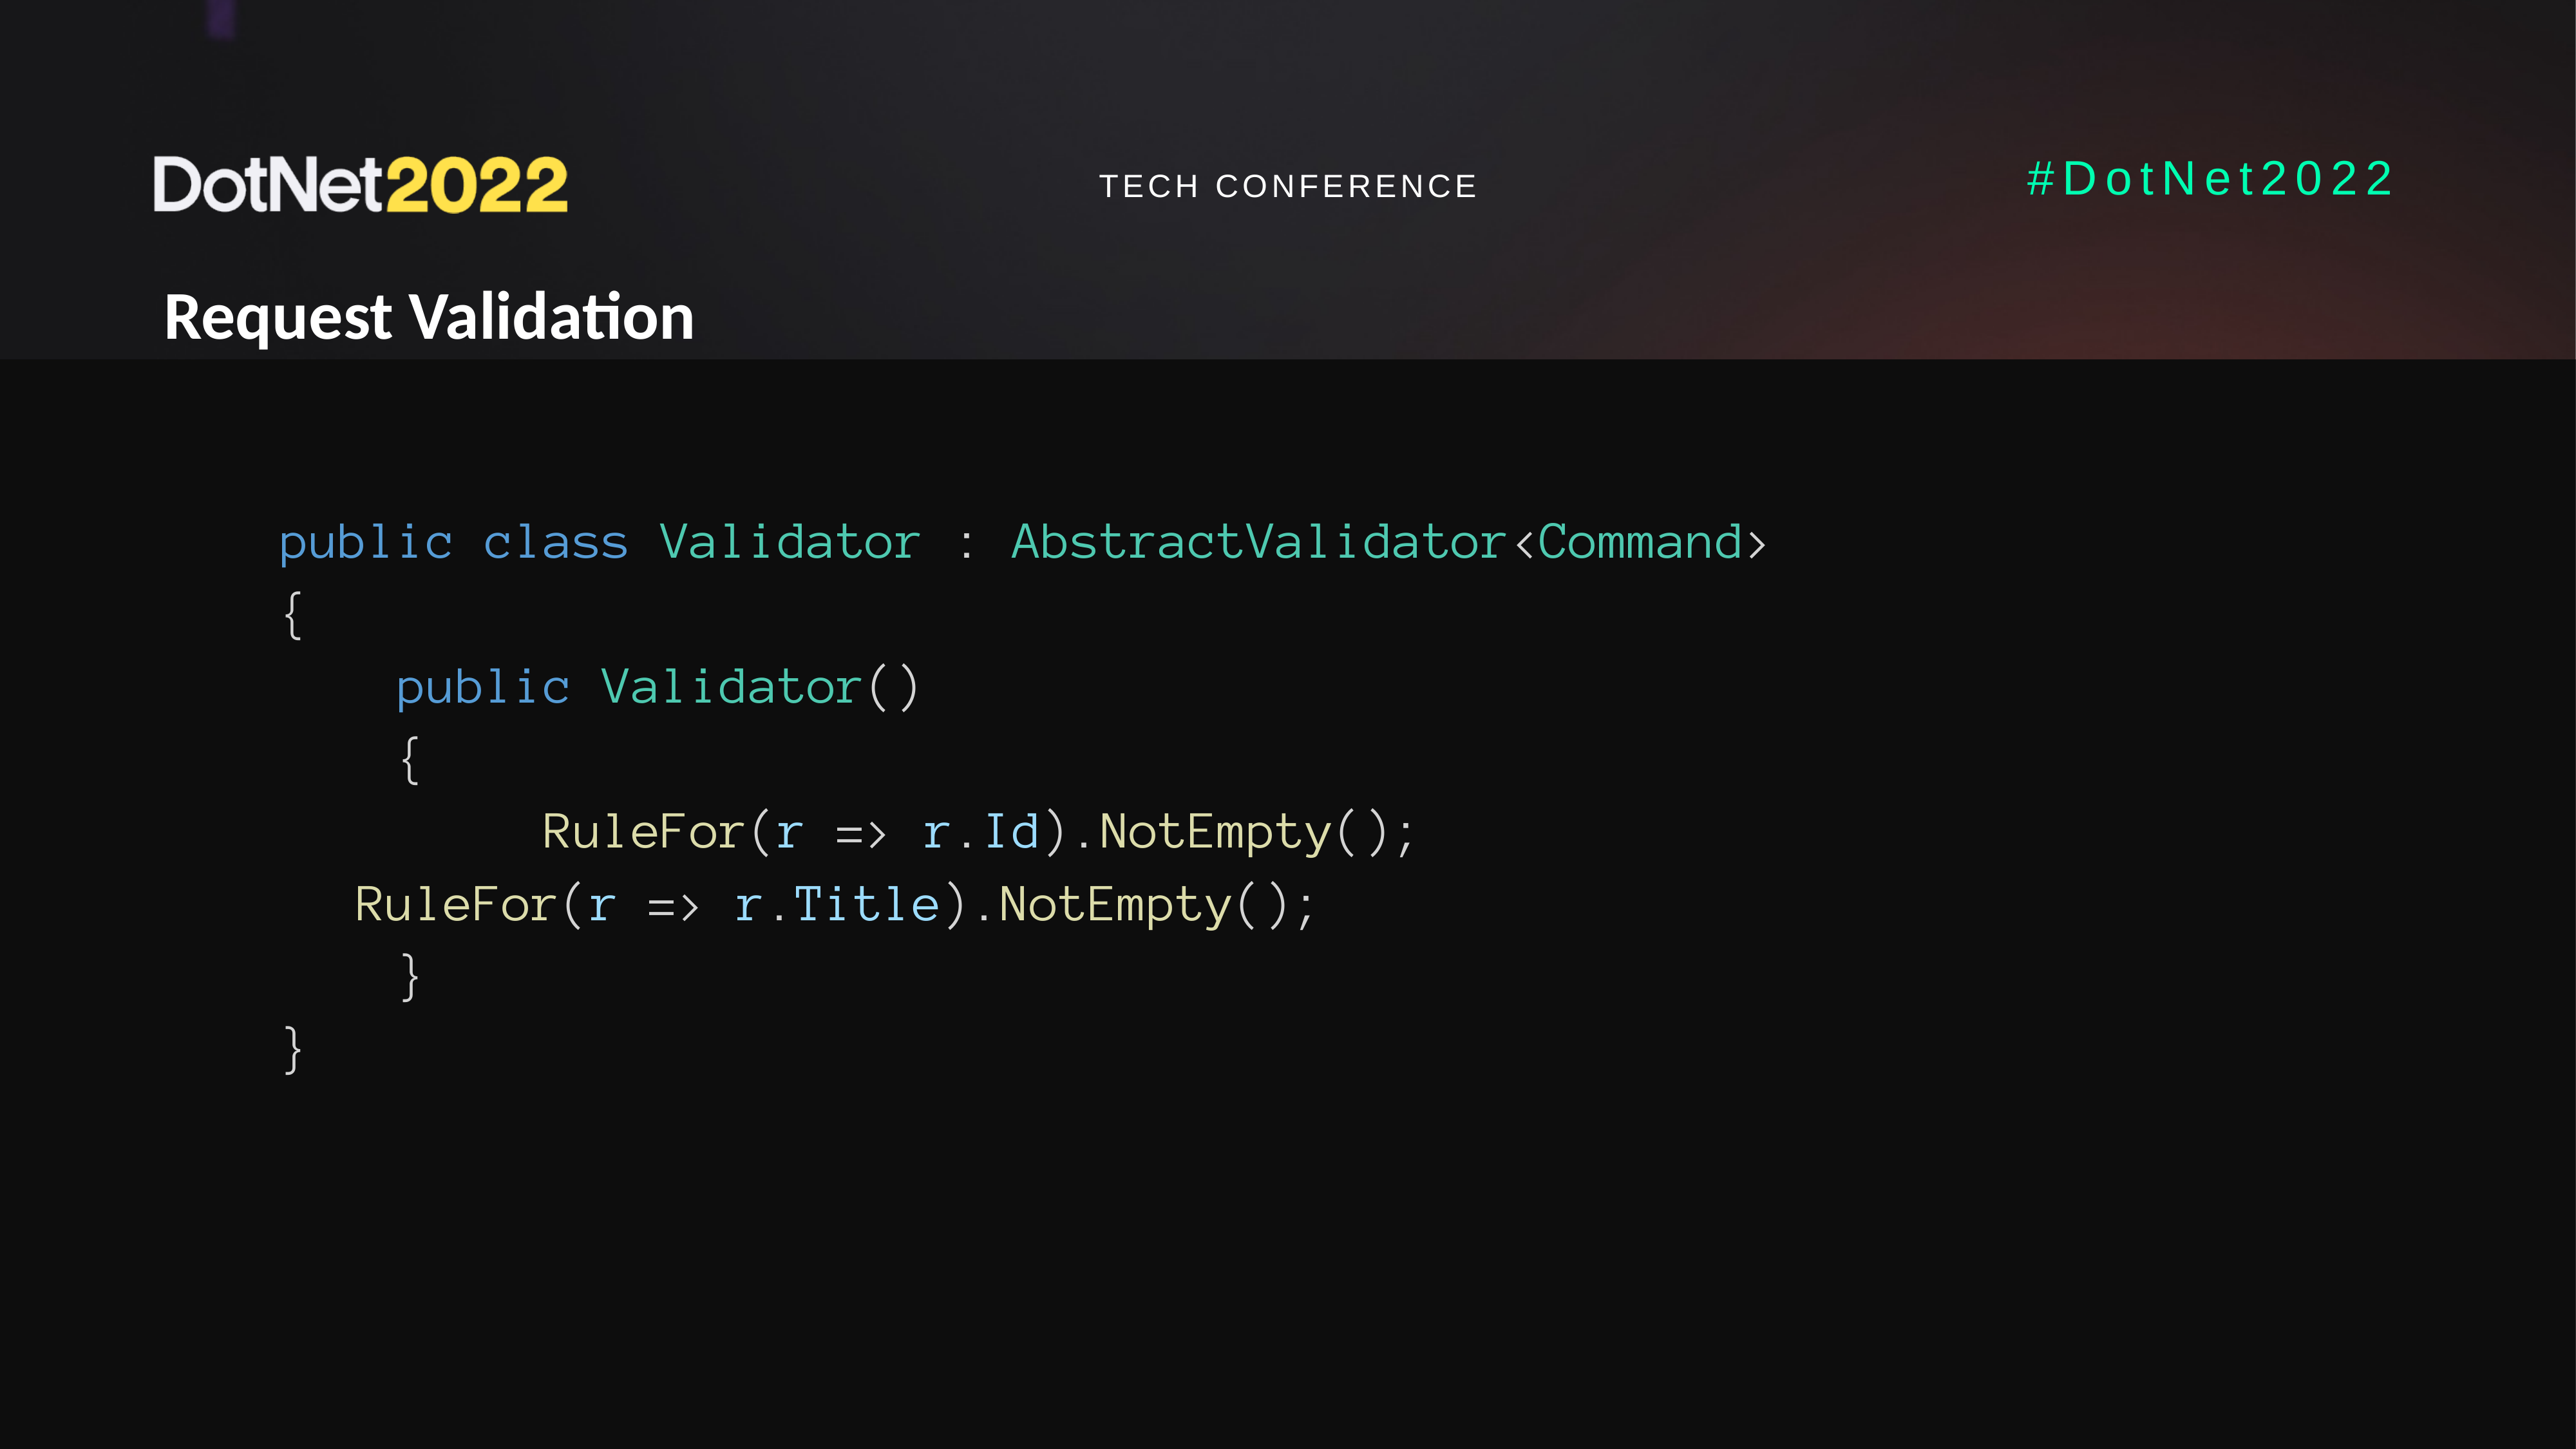

Request Validation

    public class Validator : AbstractValidator<Command>
    {
        public Validator()
        {
             RuleFor(r => r.Id).NotEmpty();
		RuleFor(r => r.Title).NotEmpty();
        }
    }